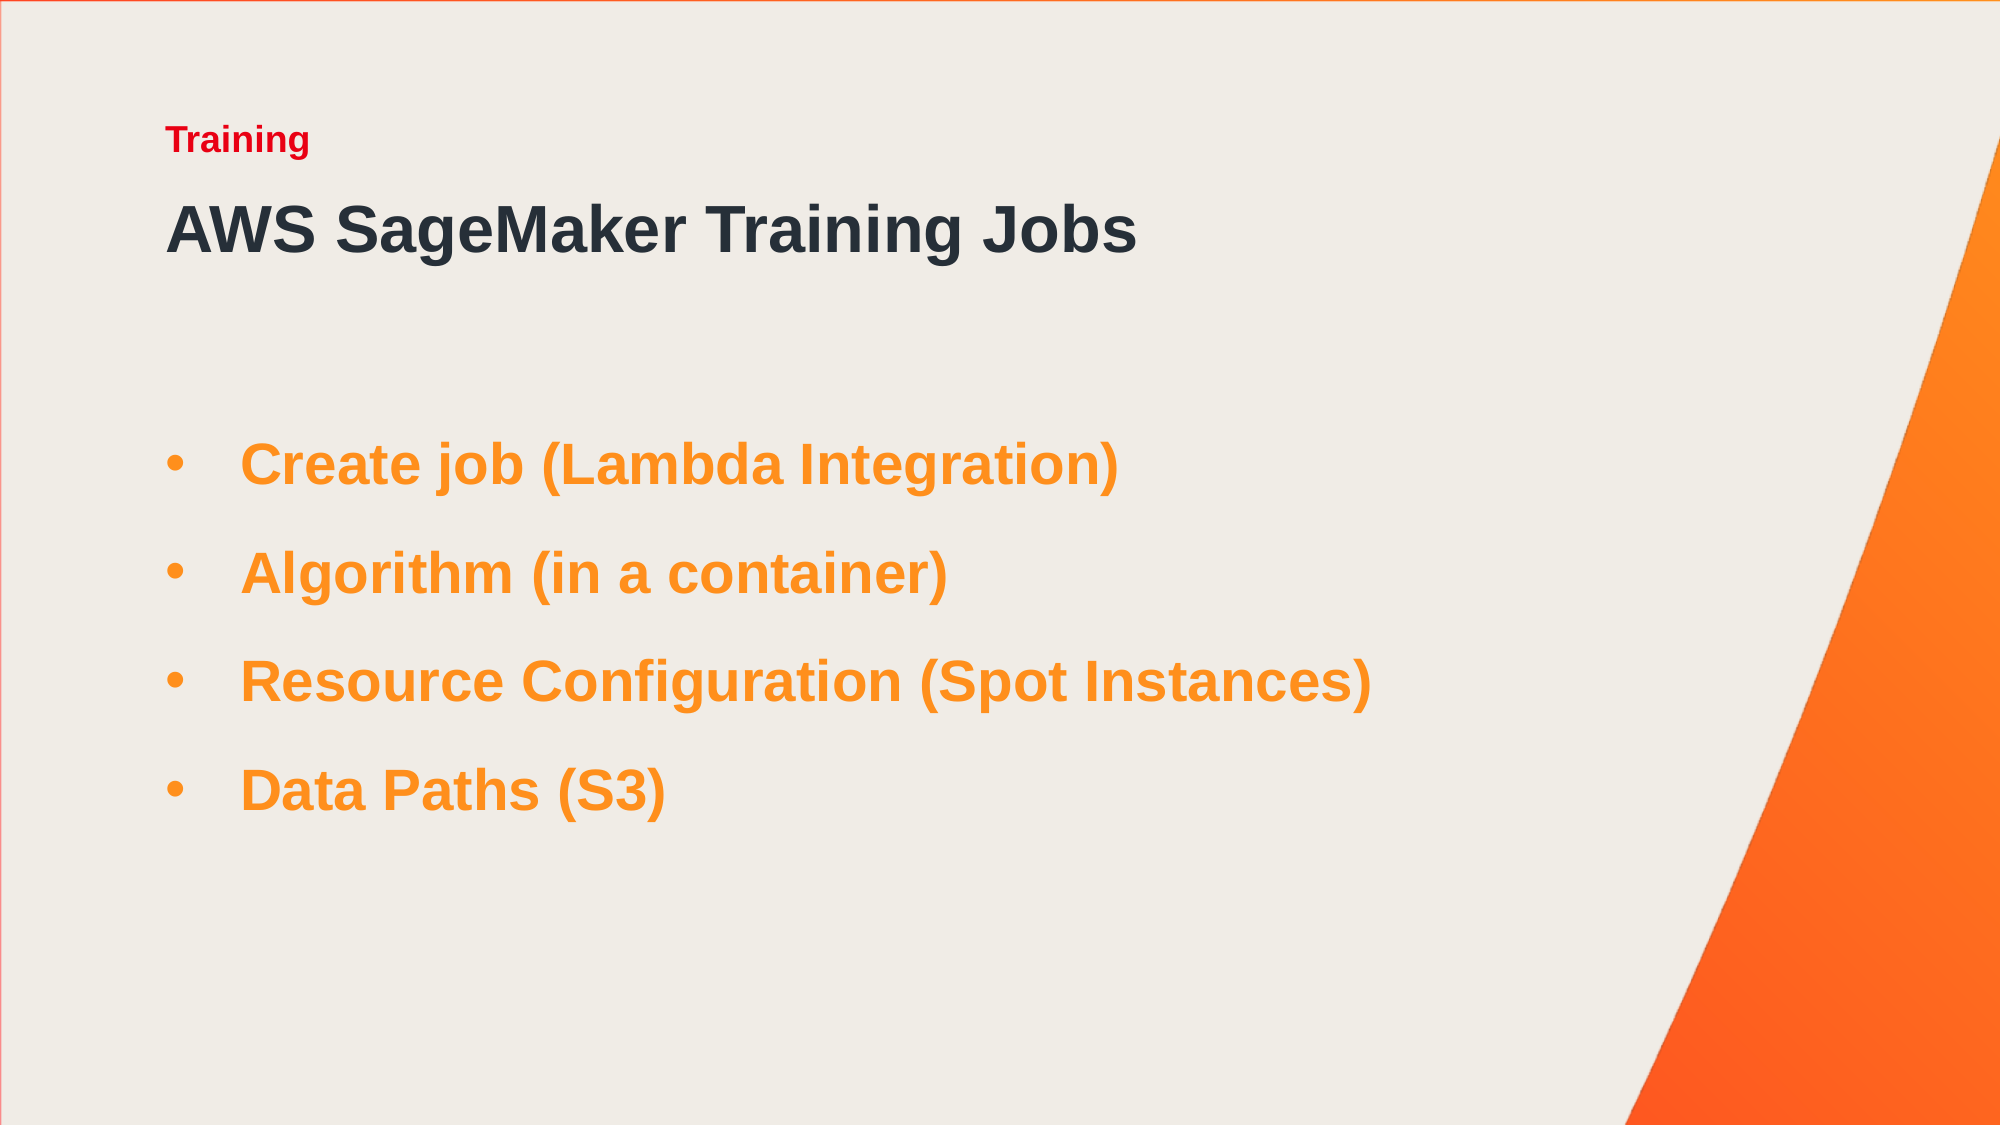

Training
# AWS SageMaker Training Jobs

Create job (Lambda Integration)
Algorithm (in a container)
Resource Configuration (Spot Instances)
Data Paths (S3)